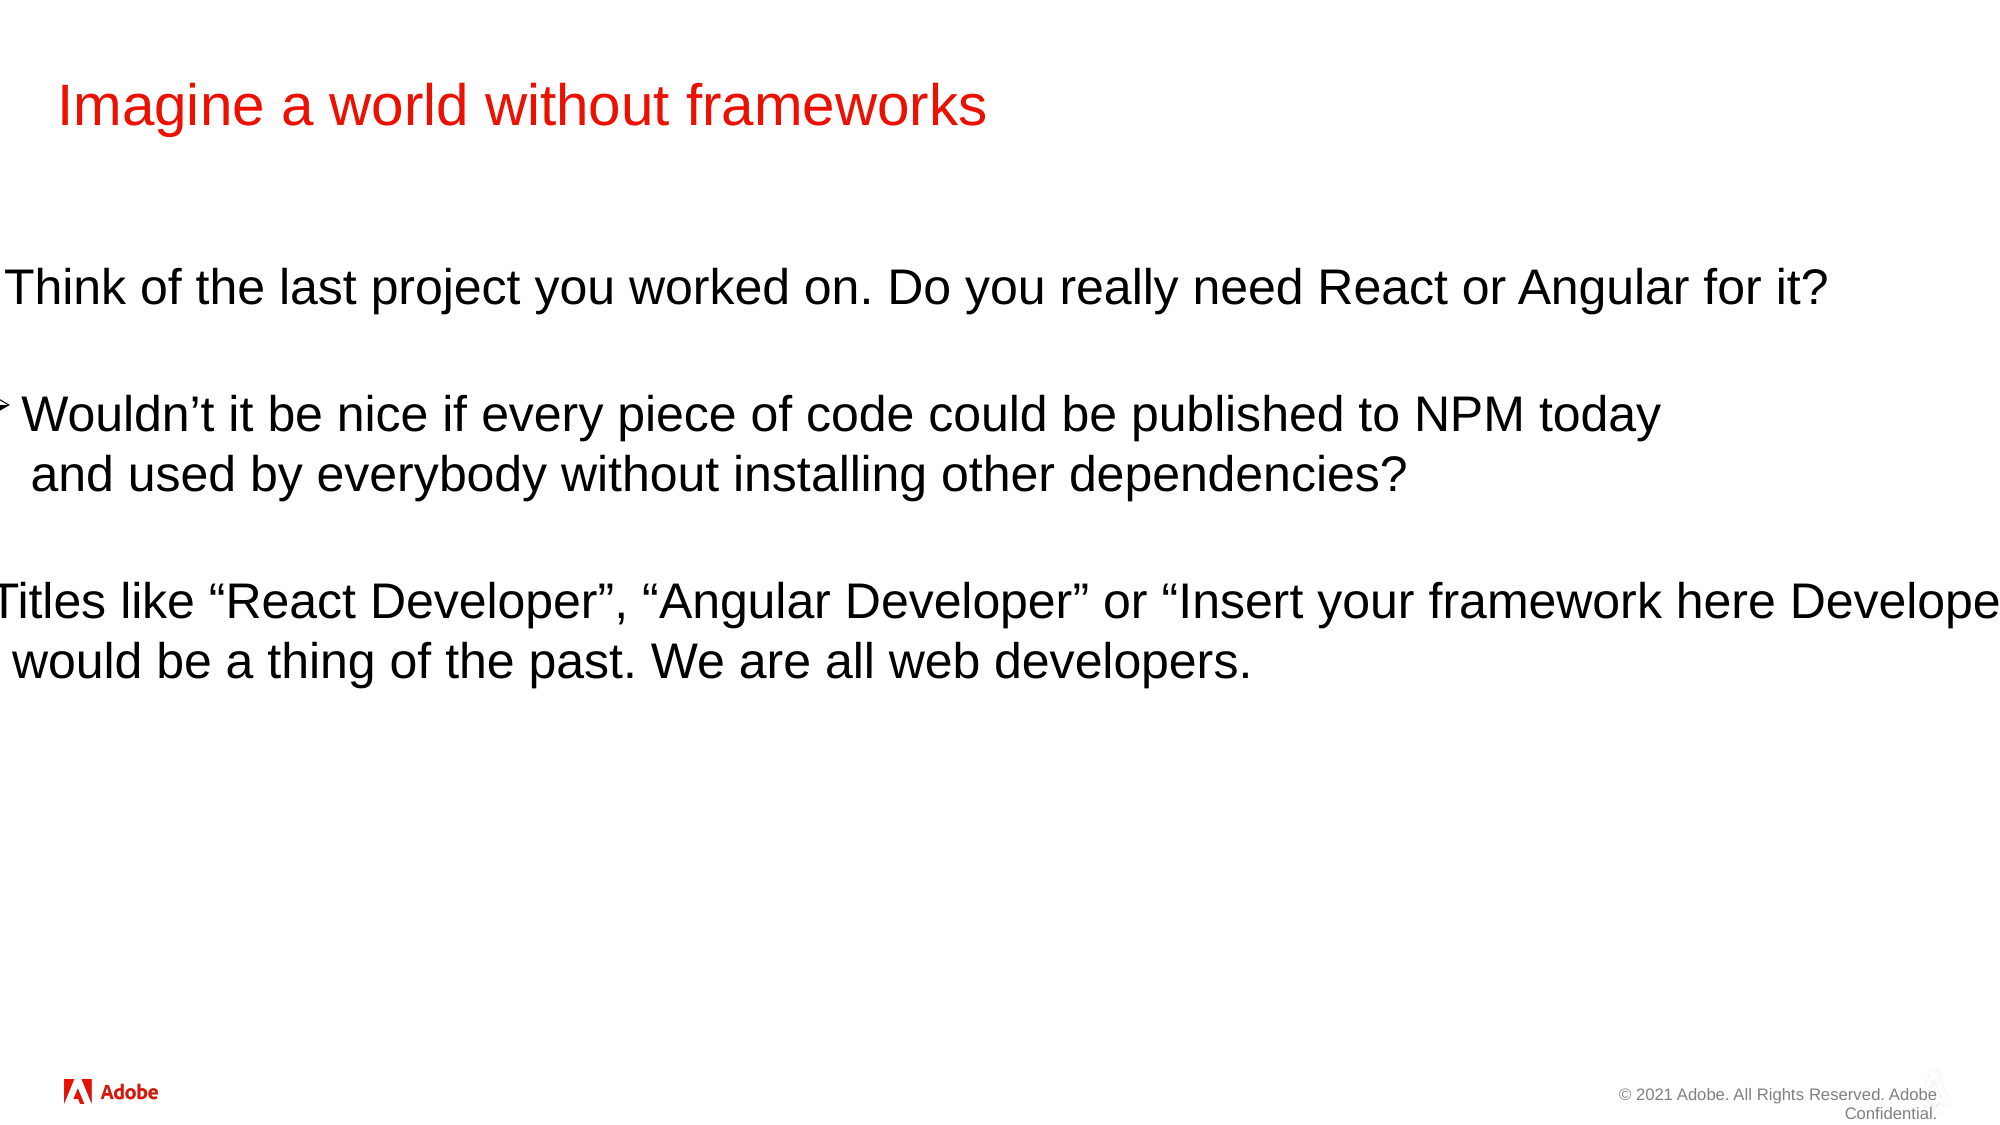

# Imagine a world without frameworks
Think of the last project you worked on. Do you really need React or Angular for it?
Wouldn’t it be nice if every piece of code could be published to NPM today
    and used by everybody without installing other dependencies?
Titles like “React Developer”, “Angular Developer” or “Insert your framework here Developer”
     would be a thing of the past. We are all web developers.